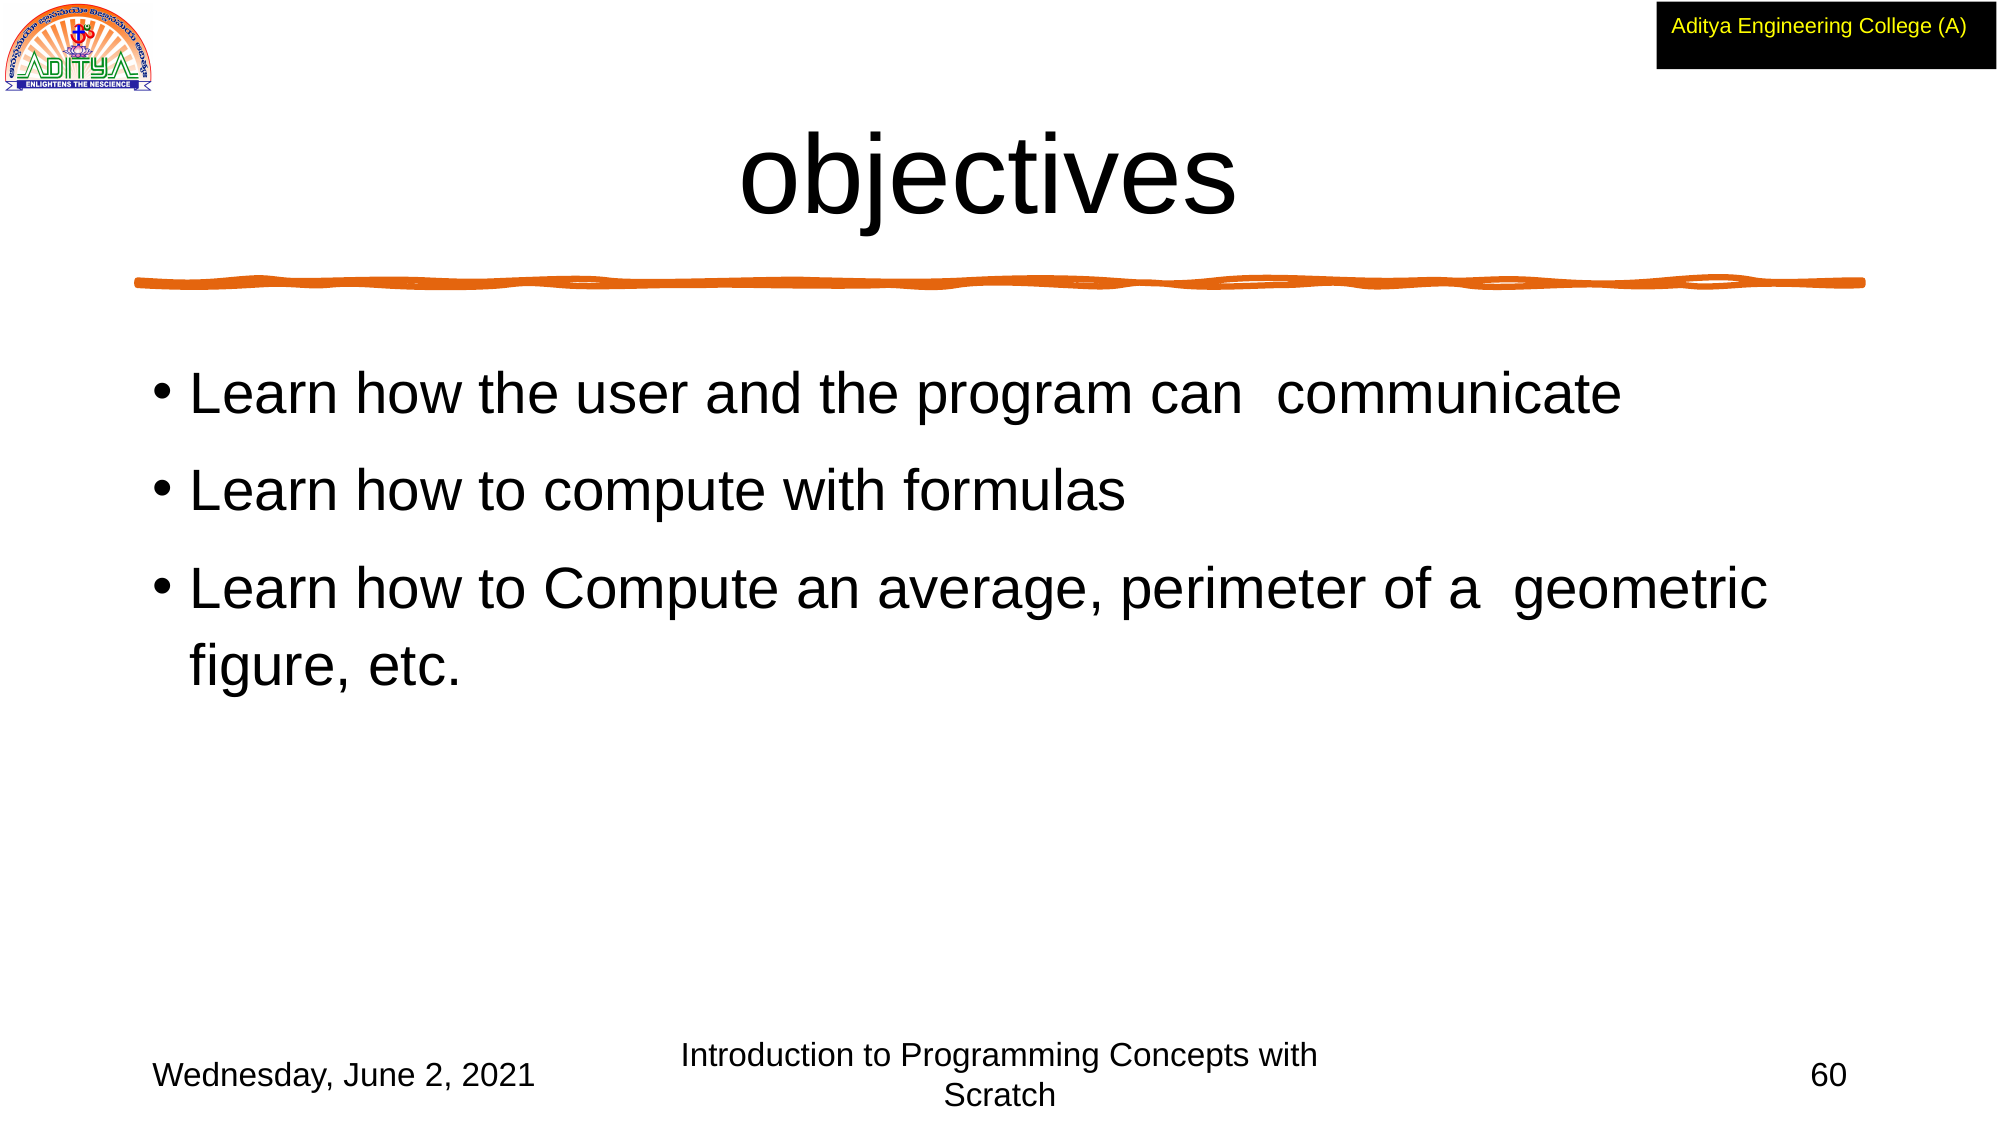

# objectives
Learn how the user and the program can  communicate
Learn how to compute with formulas
Learn how to Compute an average, perimeter of a  geometric figure, etc.
Wednesday, June 2, 2021
Introduction to Programming Concepts with Scratch
60